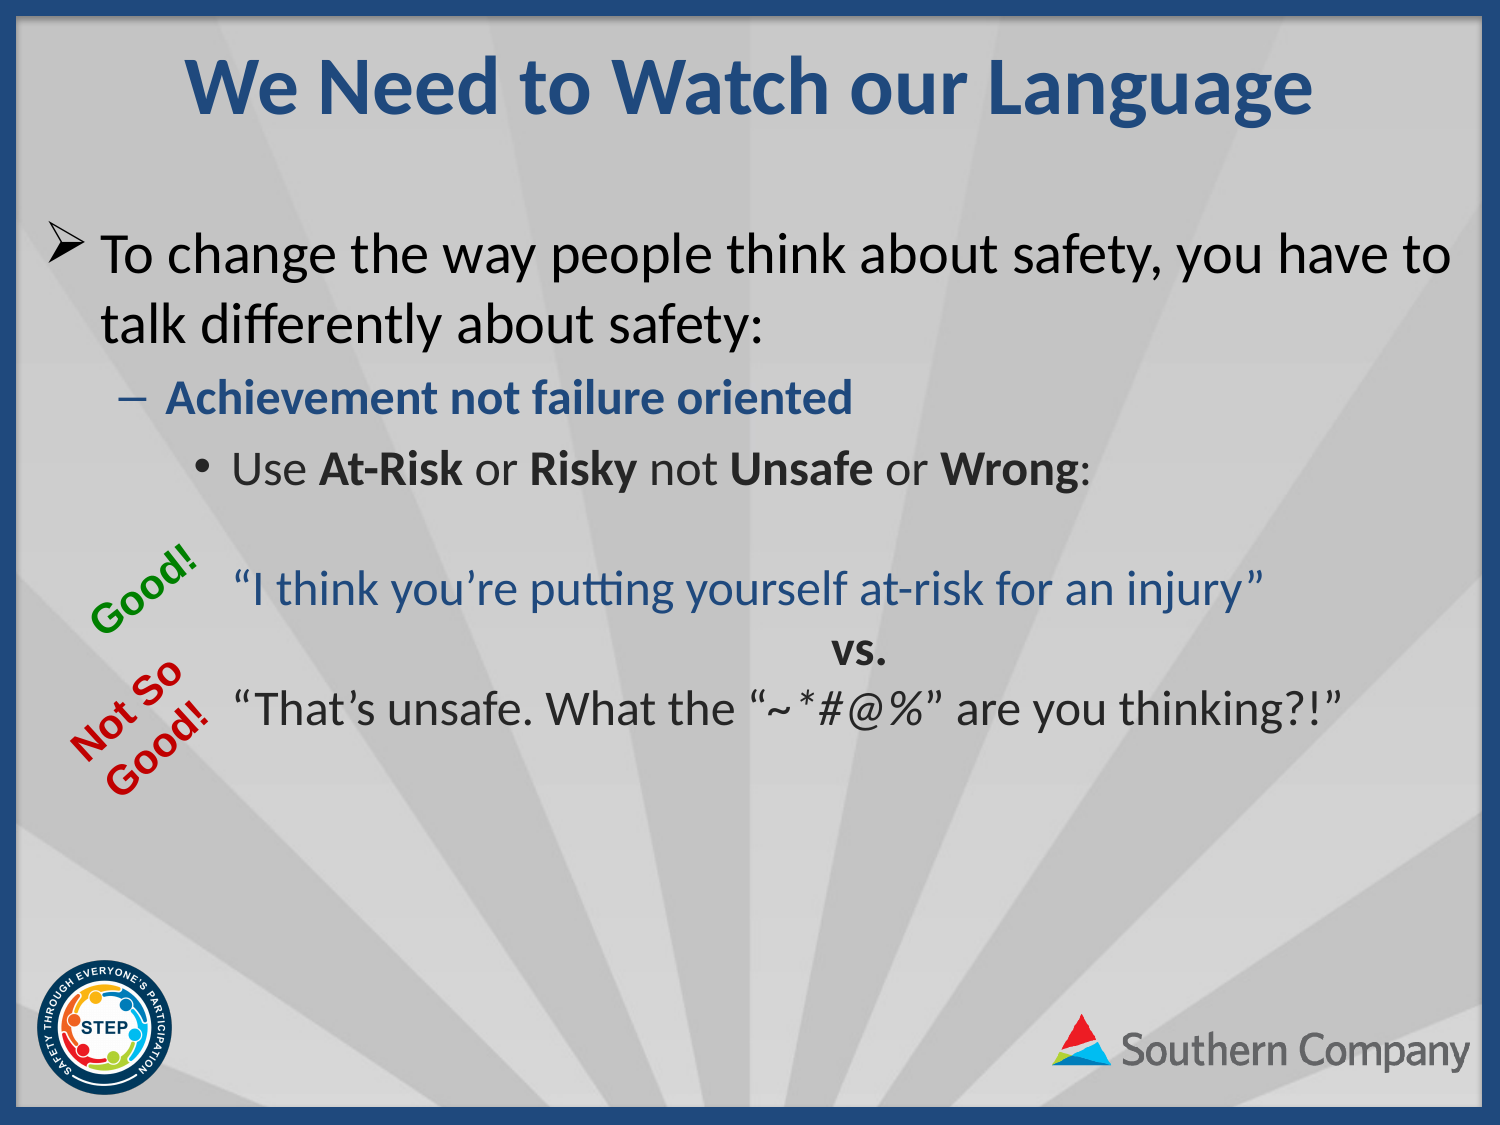

# We Need to Watch our Language
To change the way people think about safety, you have to talk differently about safety:
Achievement not failure oriented
Use At-Risk or Risky not Unsafe or Wrong:
“I think you’re putting yourself at-risk for an injury”
				vs.
“That’s unsafe. What the “~*#@%” are you thinking?!”
Good!
Not So
Good!